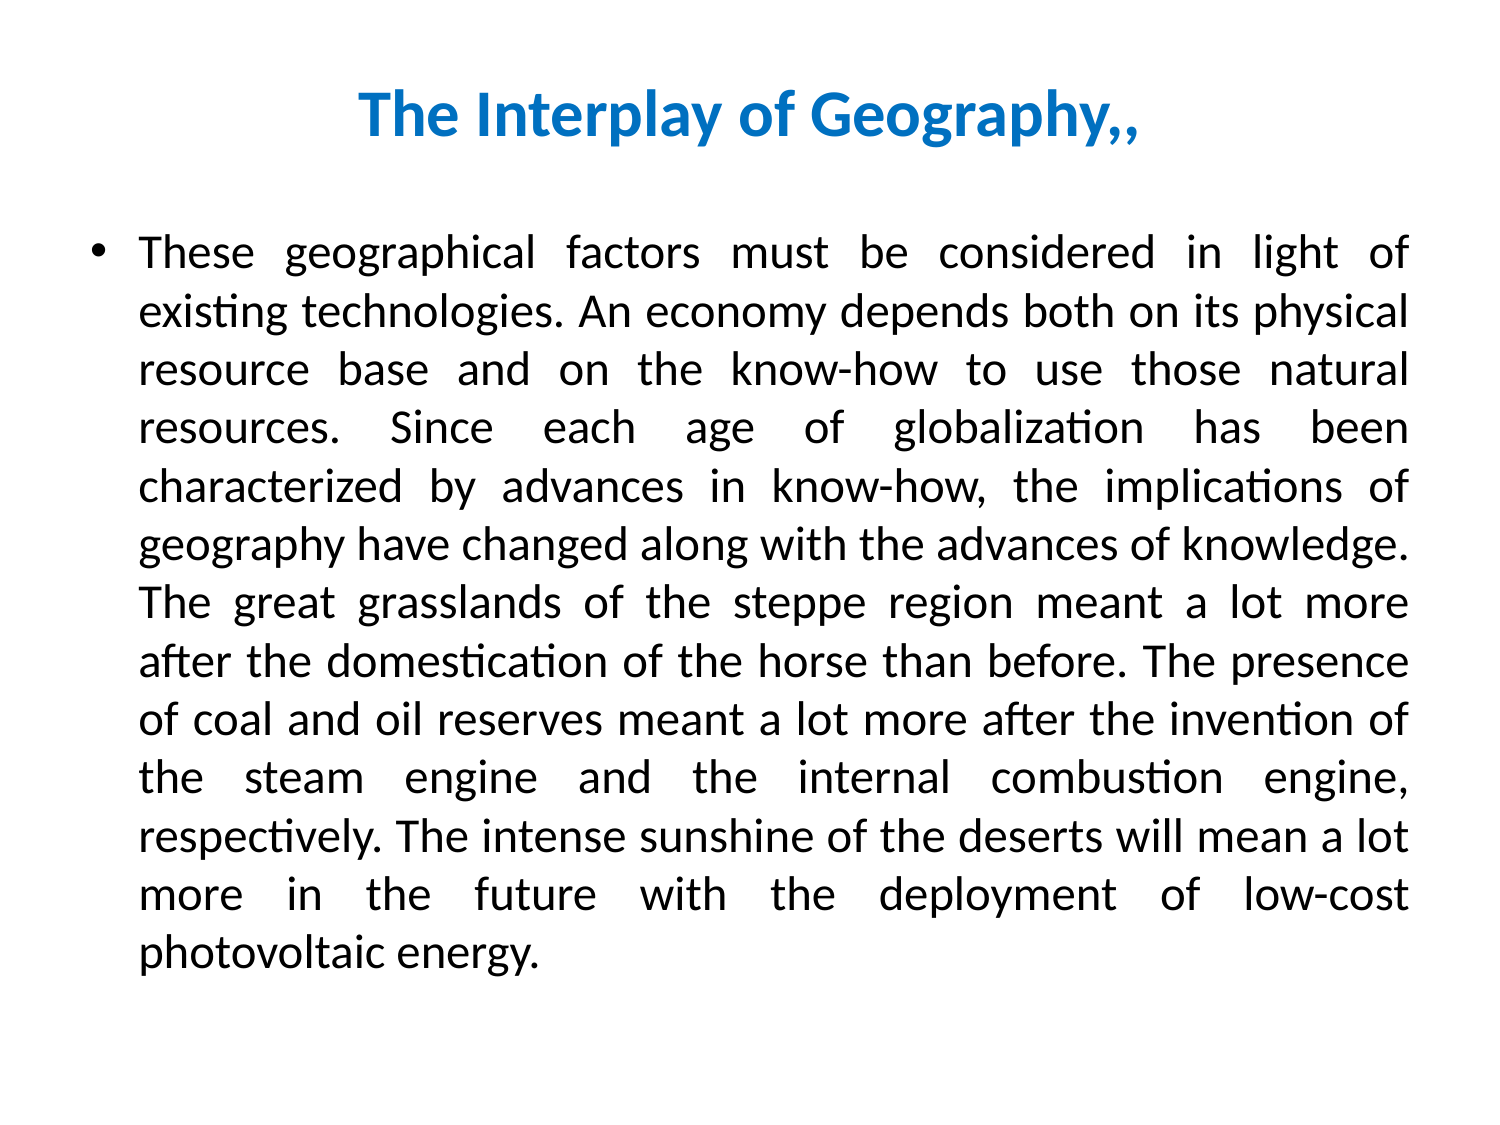

# The Interplay of Geography,,
These geographical factors must be considered in light of existing technologies. An economy depends both on its physical resource base and on the know-how to use those natural resources. Since each age of globalization has been characterized by advances in know-how, the implications of geography have changed along with the advances of knowledge. The great grasslands of the steppe region meant a lot more after the domestication of the horse than before. The presence of coal and oil reserves meant a lot more after the invention of the steam engine and the internal combustion engine, respectively. The intense sunshine of the deserts will mean a lot more in the future with the deployment of low-cost photovoltaic energy.